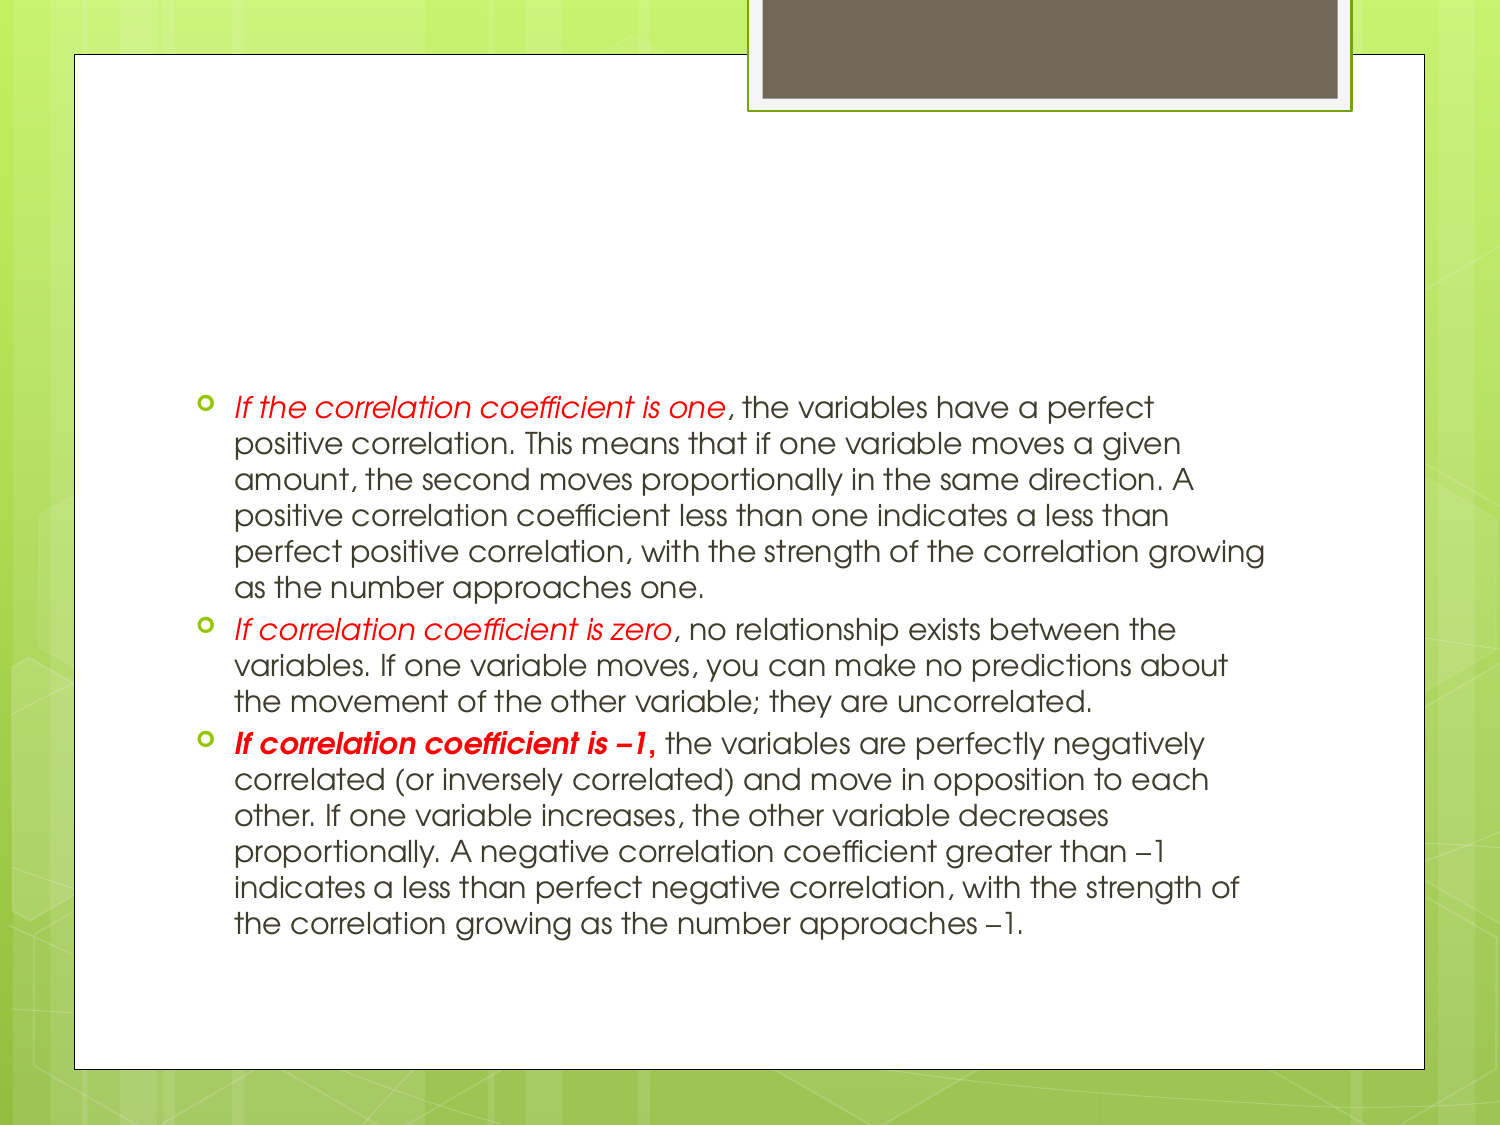

#
If the correlation coefficient is one, the variables have a perfect positive correlation. This means that if one variable moves a given amount, the second moves proportionally in the same direction. A positive correlation coefficient less than one indicates a less than perfect positive correlation, with the strength of the correlation growing as the number approaches one.
If correlation coefficient is zero, no relationship exists between the variables. If one variable moves, you can make no predictions about the movement of the other variable; they are uncorrelated.
If correlation coefficient is –1, the variables are perfectly negatively correlated (or inversely correlated) and move in opposition to each other. If one variable increases, the other variable decreases proportionally. A negative correlation coefficient greater than –1 indicates a less than perfect negative correlation, with the strength of the correlation growing as the number approaches –1.